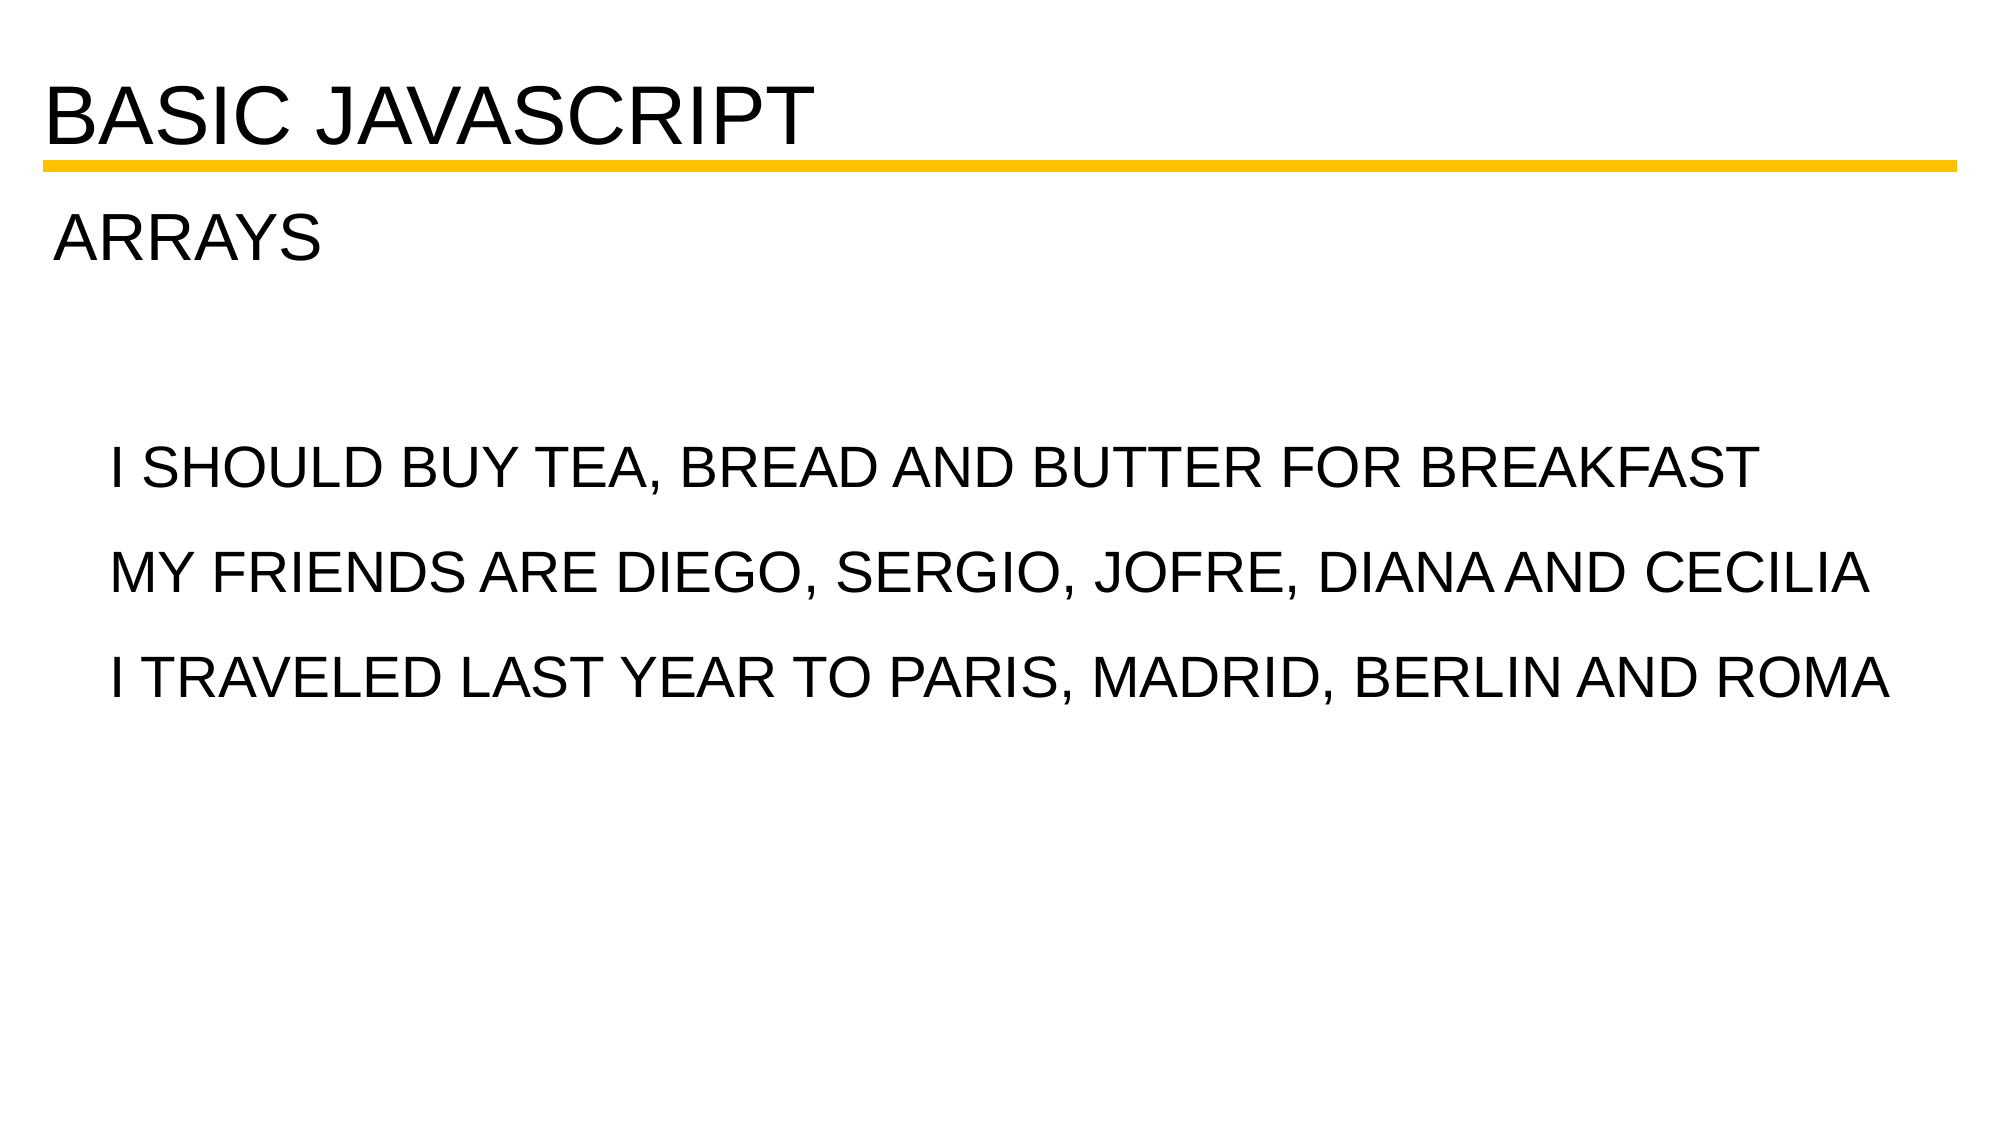

}
{
)
(
BASIC JAVASCRIPT
ARRAYS
I SHOULD BUY TEA, BREAD AND BUTTER FOR BREAKFAST
MY FRIENDS ARE DIEGO, SERGIO, JOFRE, DIANA AND CECILIA
I TRAVELED LAST YEAR TO PARIS, MADRID, BERLIN AND ROMA